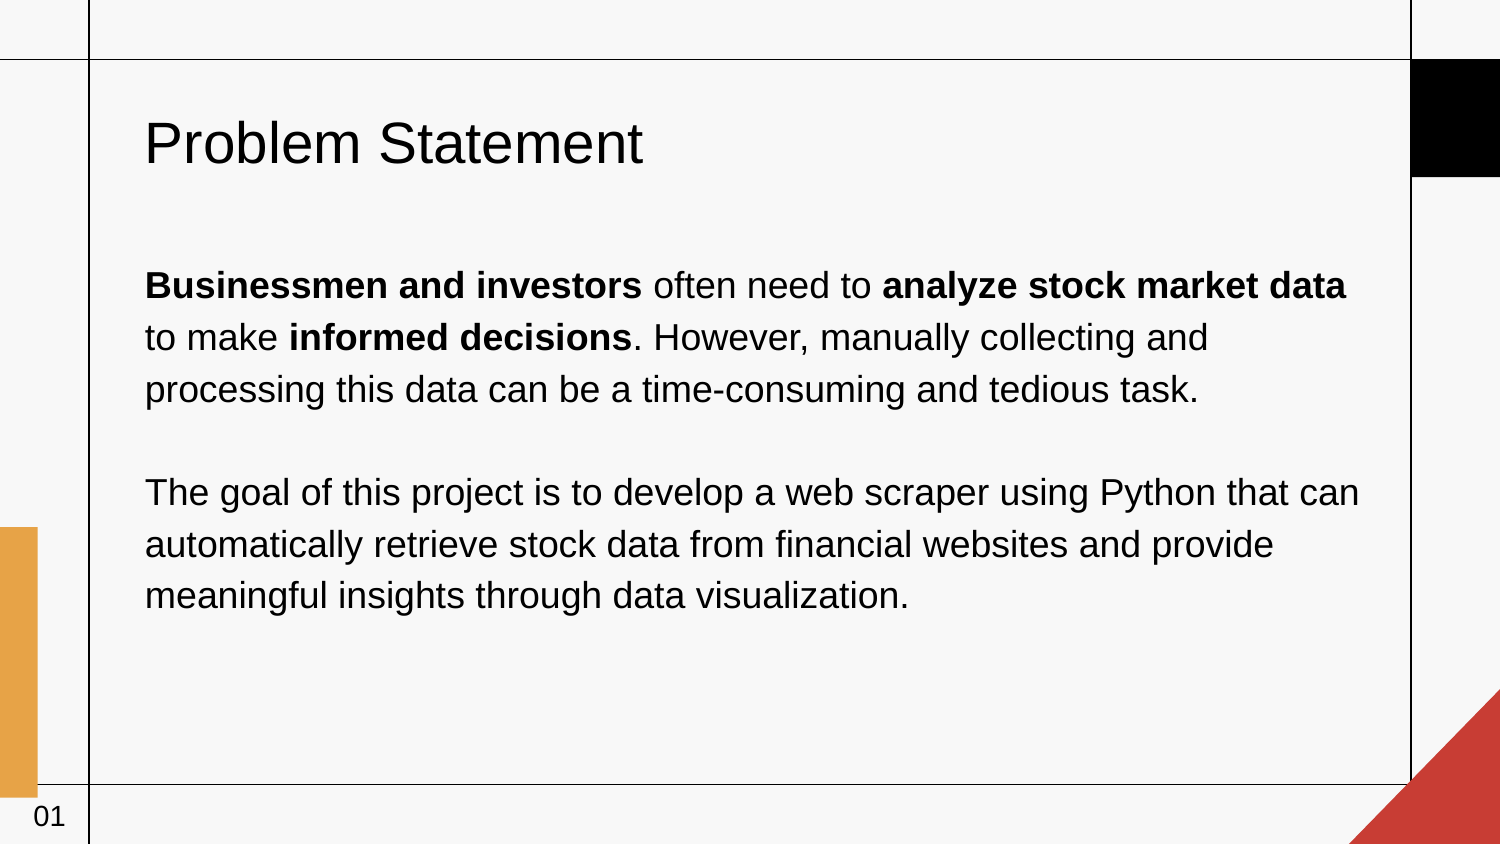

# Problem Statement
Businessmen and investors often need to analyze stock market data to make informed decisions. However, manually collecting and processing this data can be a time-consuming and tedious task.

The goal of this project is to develop a web scraper using Python that can automatically retrieve stock data from financial websites and provide meaningful insights through data visualization.

01